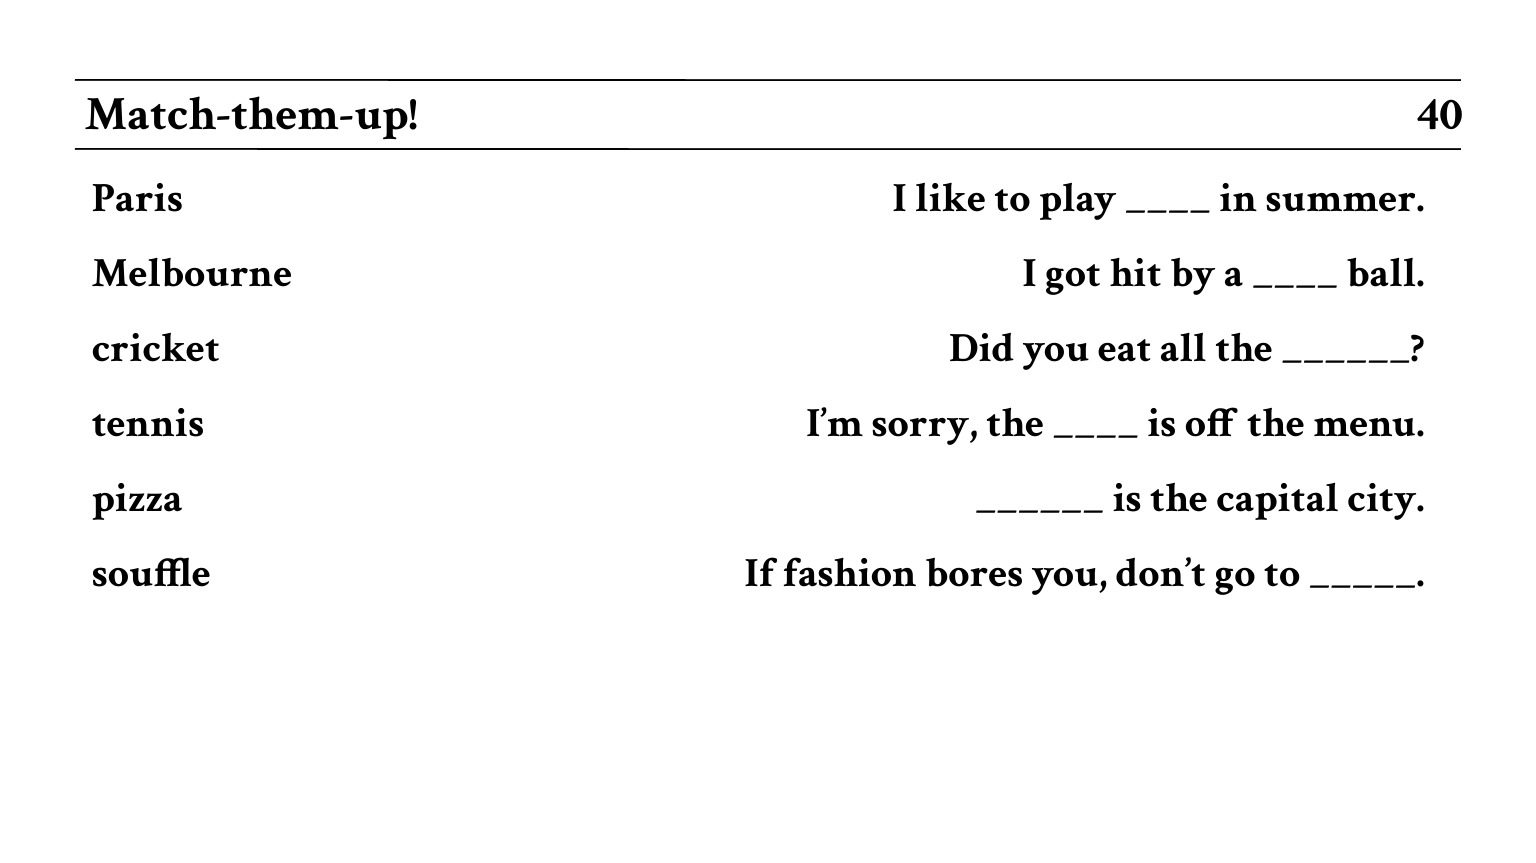

# Match-them-up!
40

Paris
Melbourne
cricket
tennis
pizza
souffle
I like to play ____ in summer.
I got hit by a ____ ball.
Did you eat all the ______?
I’m sorry, the ____ is off the menu.
______ is the capital city.
If fashion bores you, don’t go to _____.